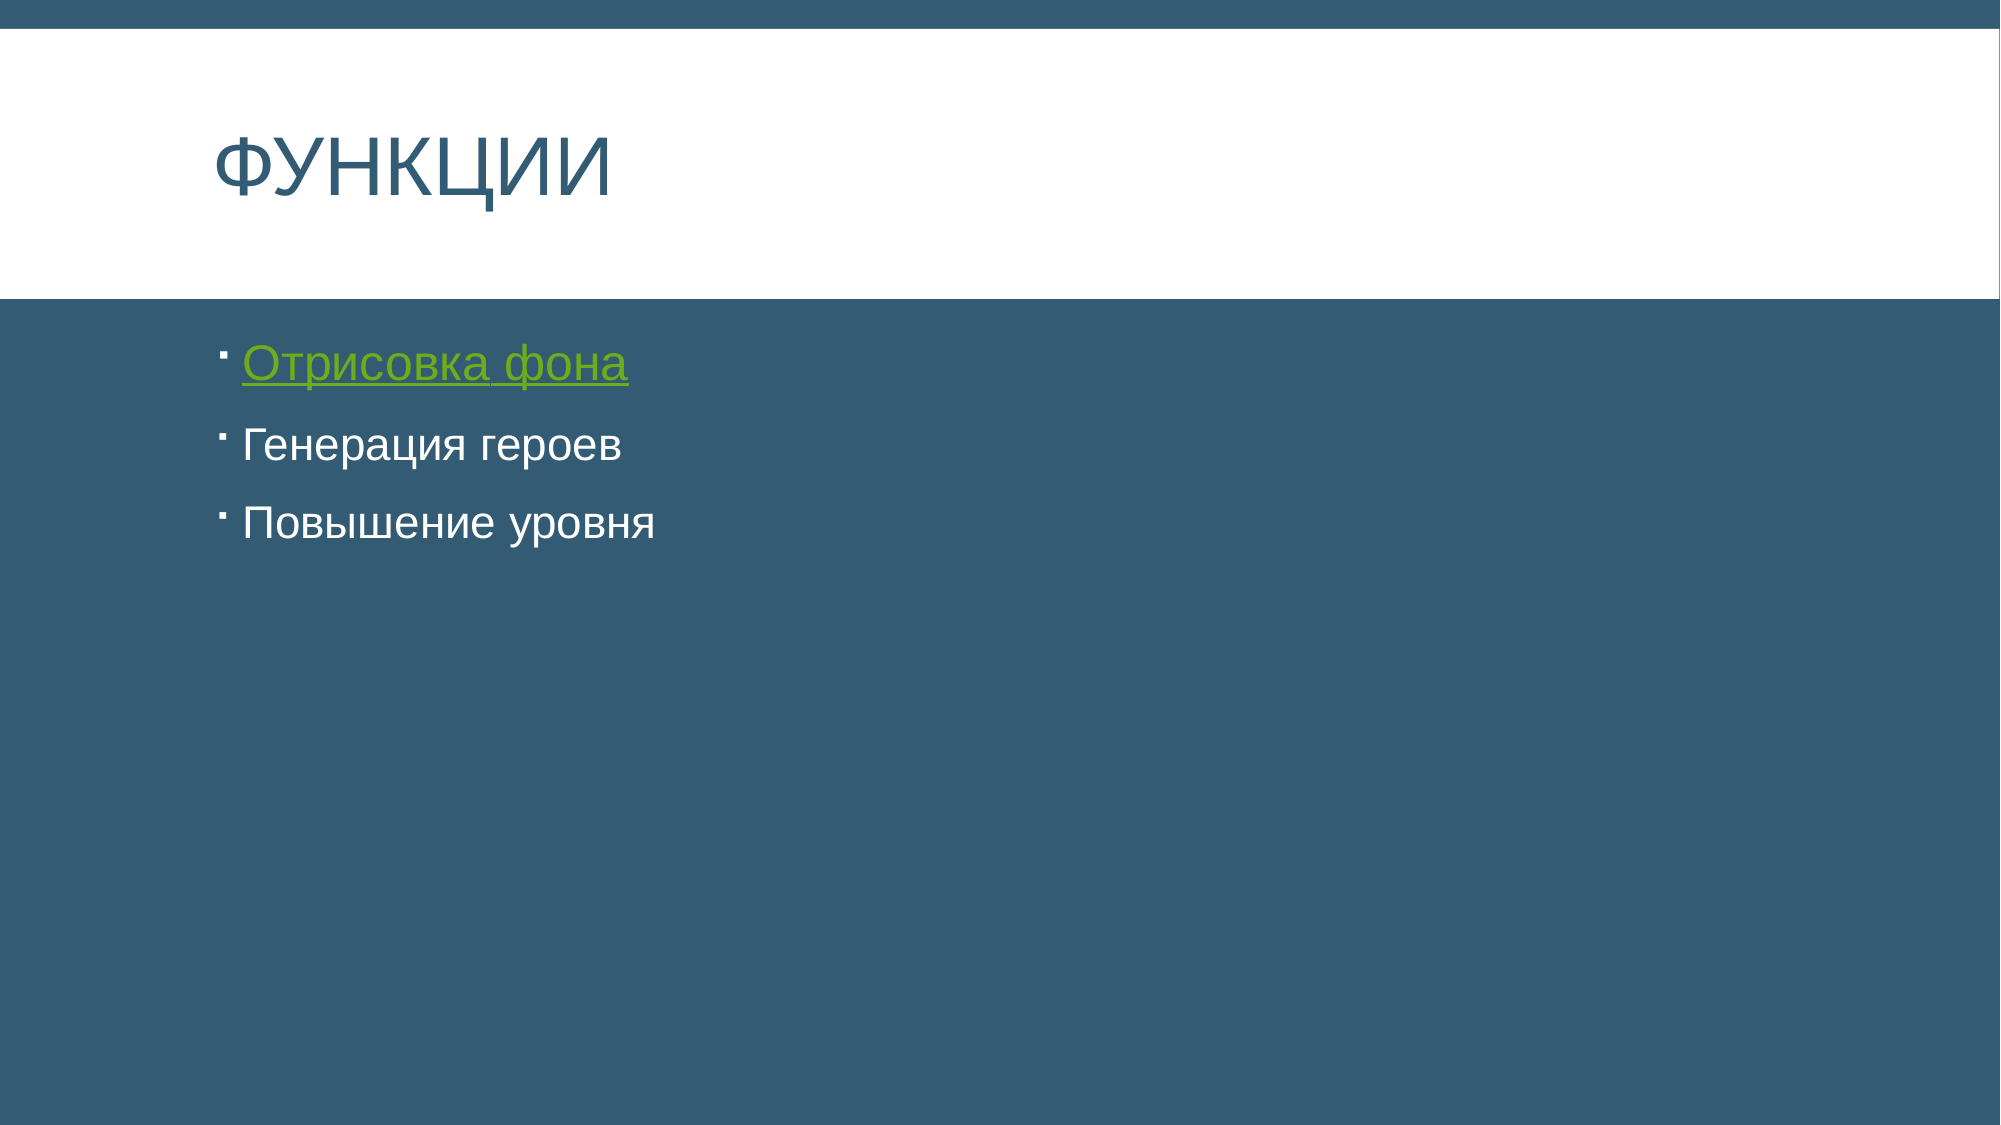

# Функции
Отрисовка фона
Генерация героев
Повышение уровня